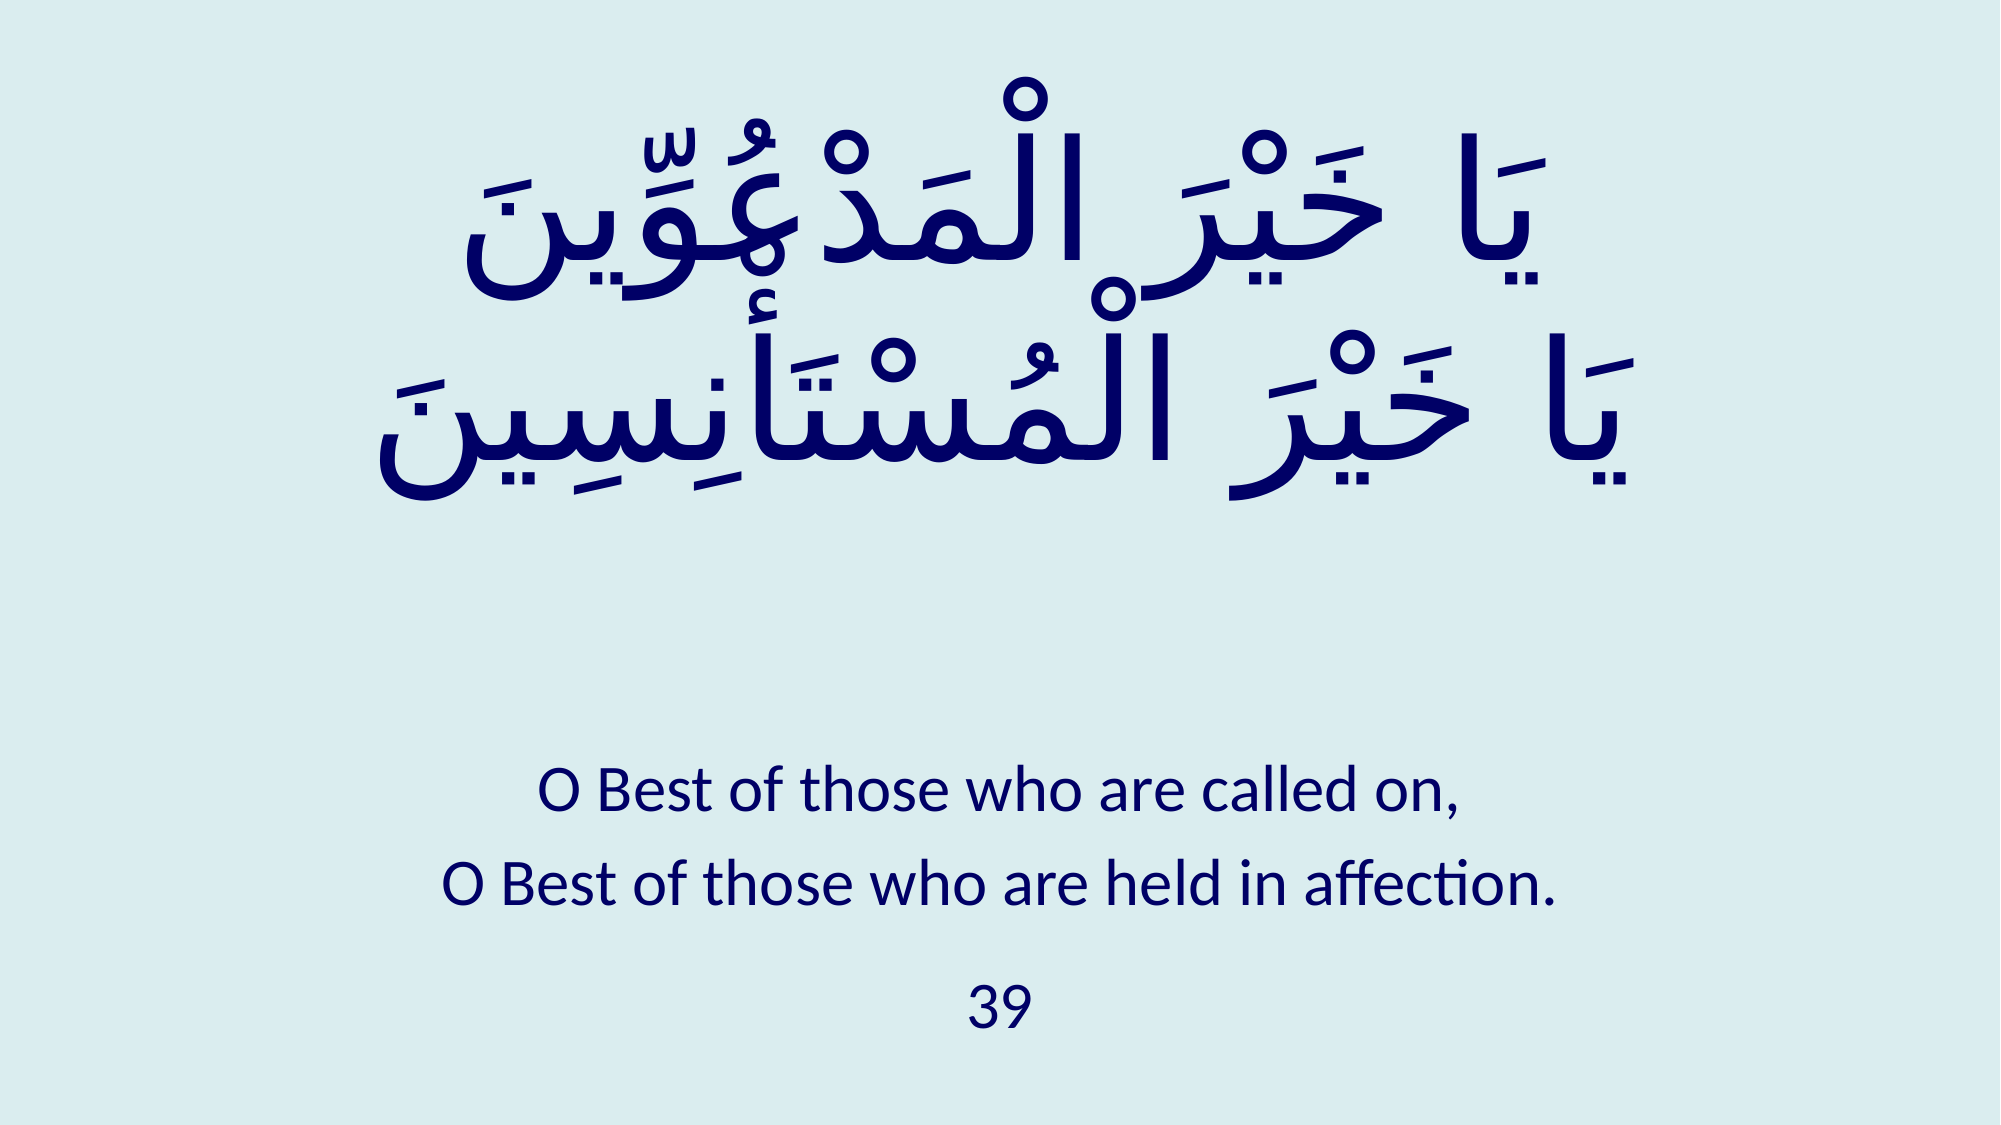

# يَا خَيْرَ الْمَدْعُوِّينَ يَا خَيْرَ الْمُسْتَأْنِسِينَ
O Best of those who are called on,
O Best of those who are held in affection.
39